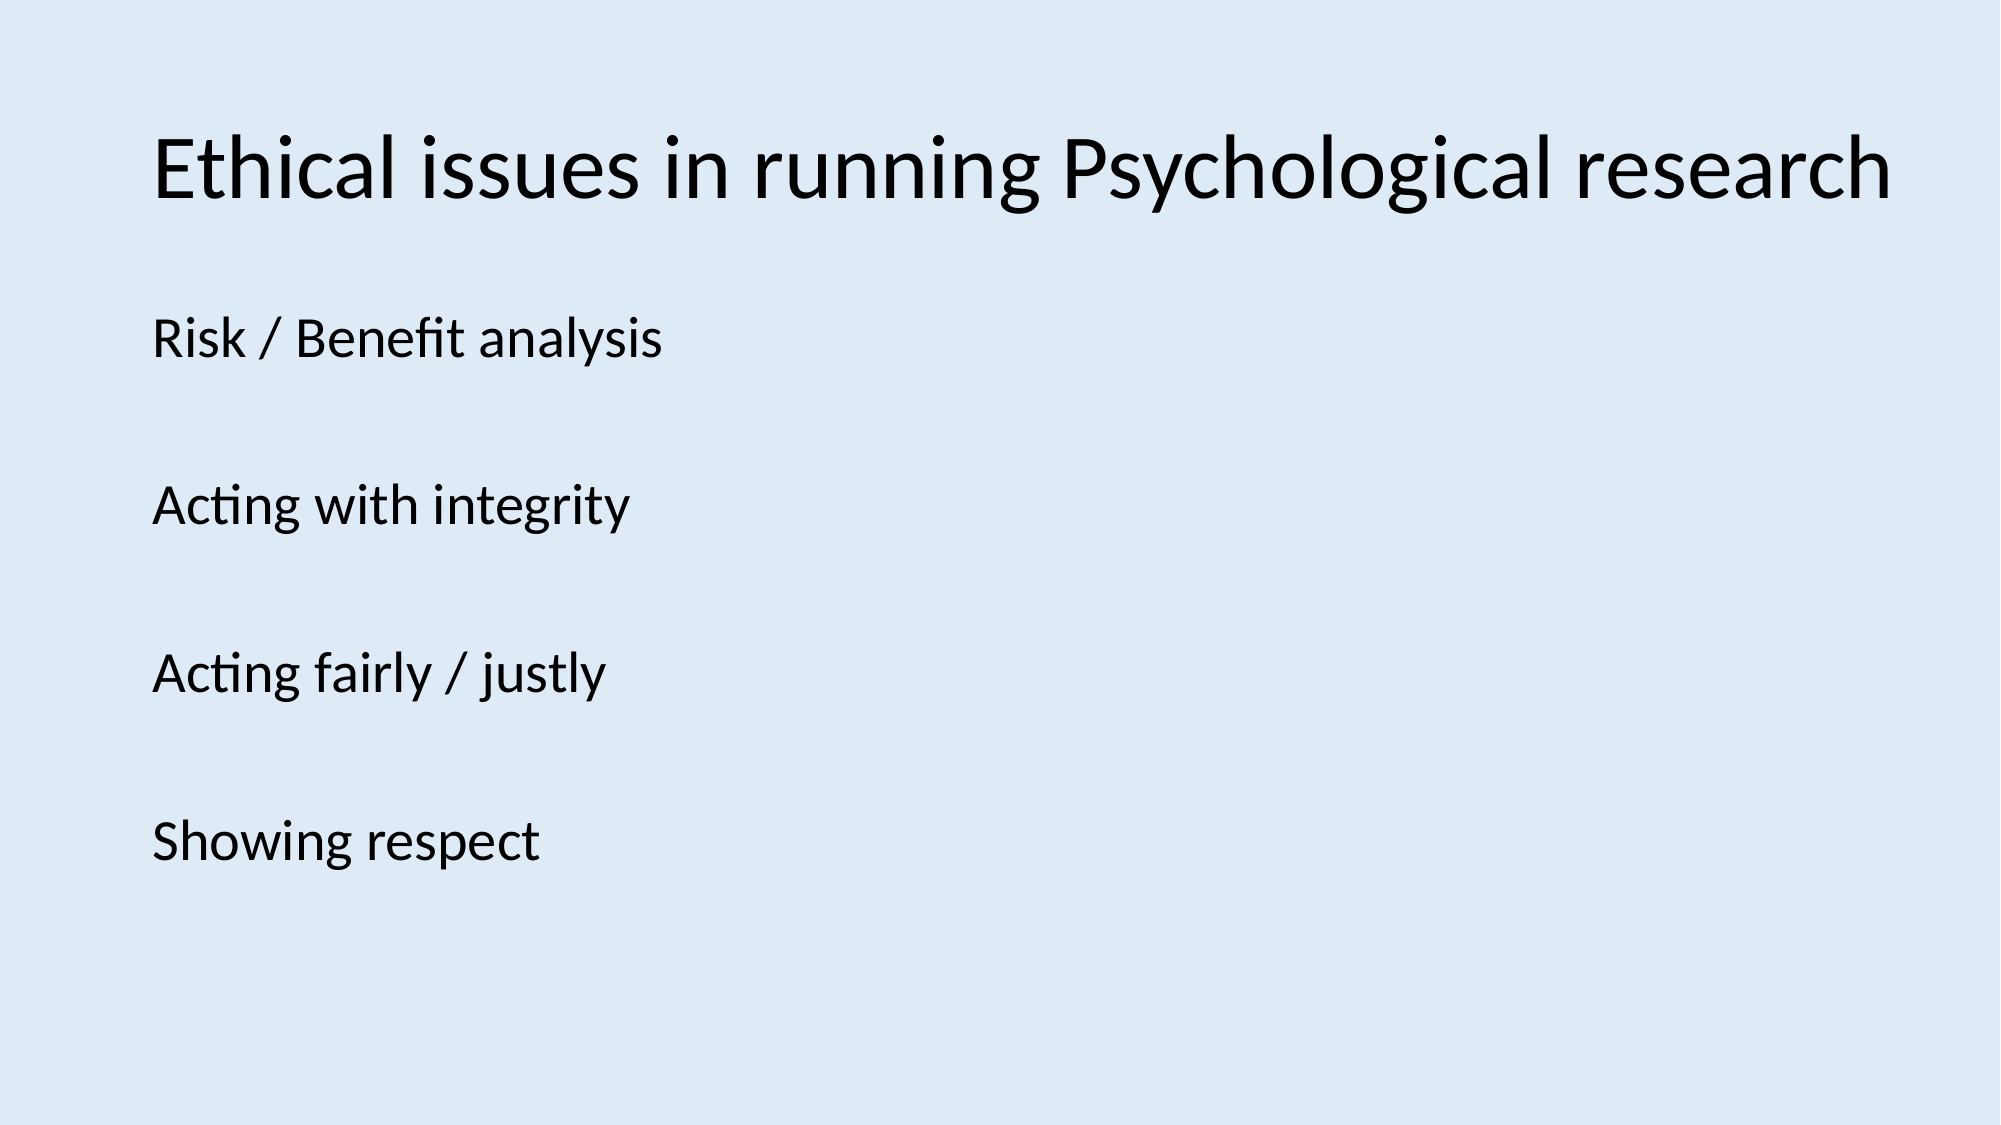

# Ethical issues in running Psychological research
Risk / Benefit analysis

Acting with integrity

Acting fairly / justly

Showing respect